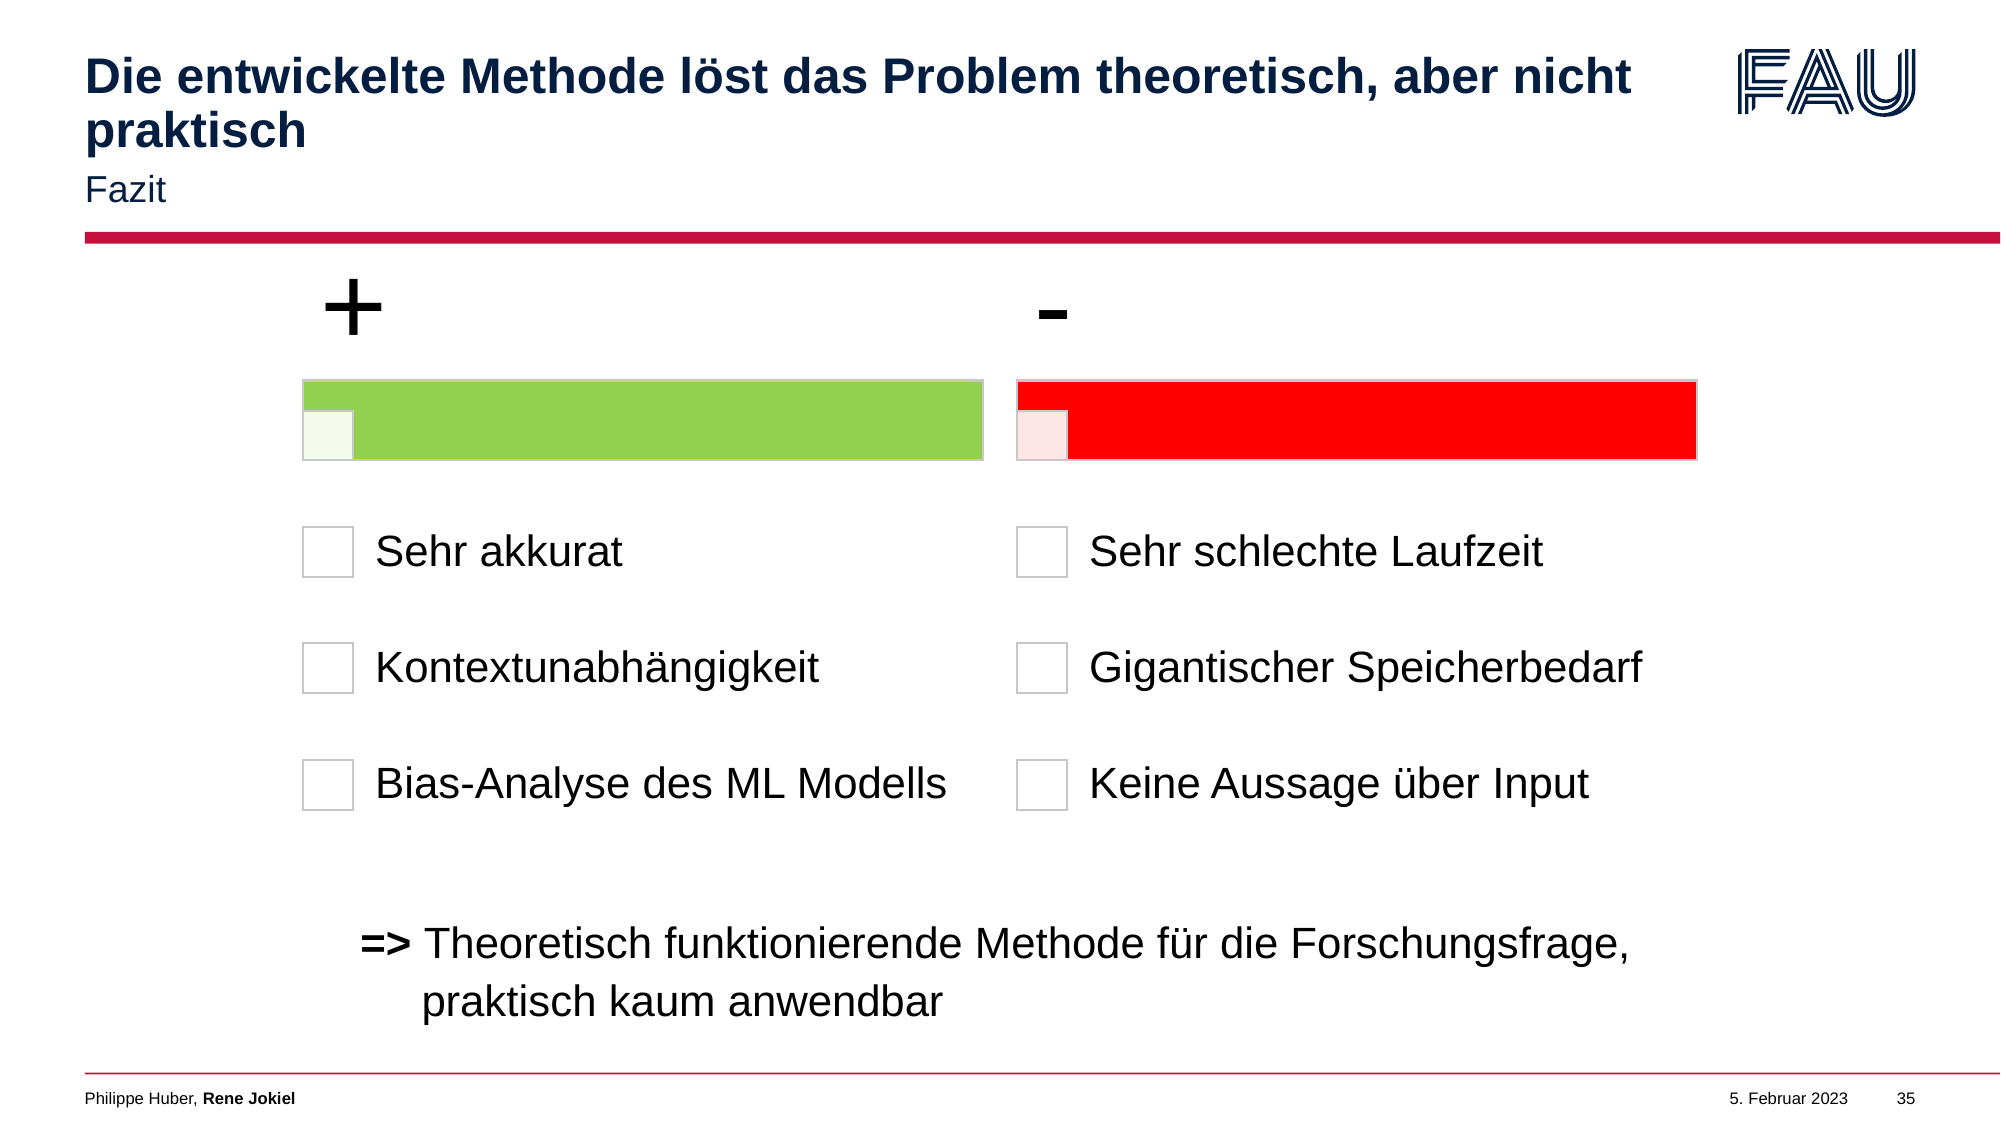

# Die entwickelte Methode löst das Problem theoretisch, aber nicht praktisch
Fazit
+
Sehr akkurat
Kontextunabhängigkeit
Bias-Analyse des ML Modells
-
Sehr schlechte Laufzeit
Gigantischer Speicherbedarf
Keine Aussage über Input
=> Theoretisch funktionierende Methode für die Forschungsfrage,
     praktisch kaum anwendbar
Philippe Huber, Rene Jokiel
5. Februar 2023
35